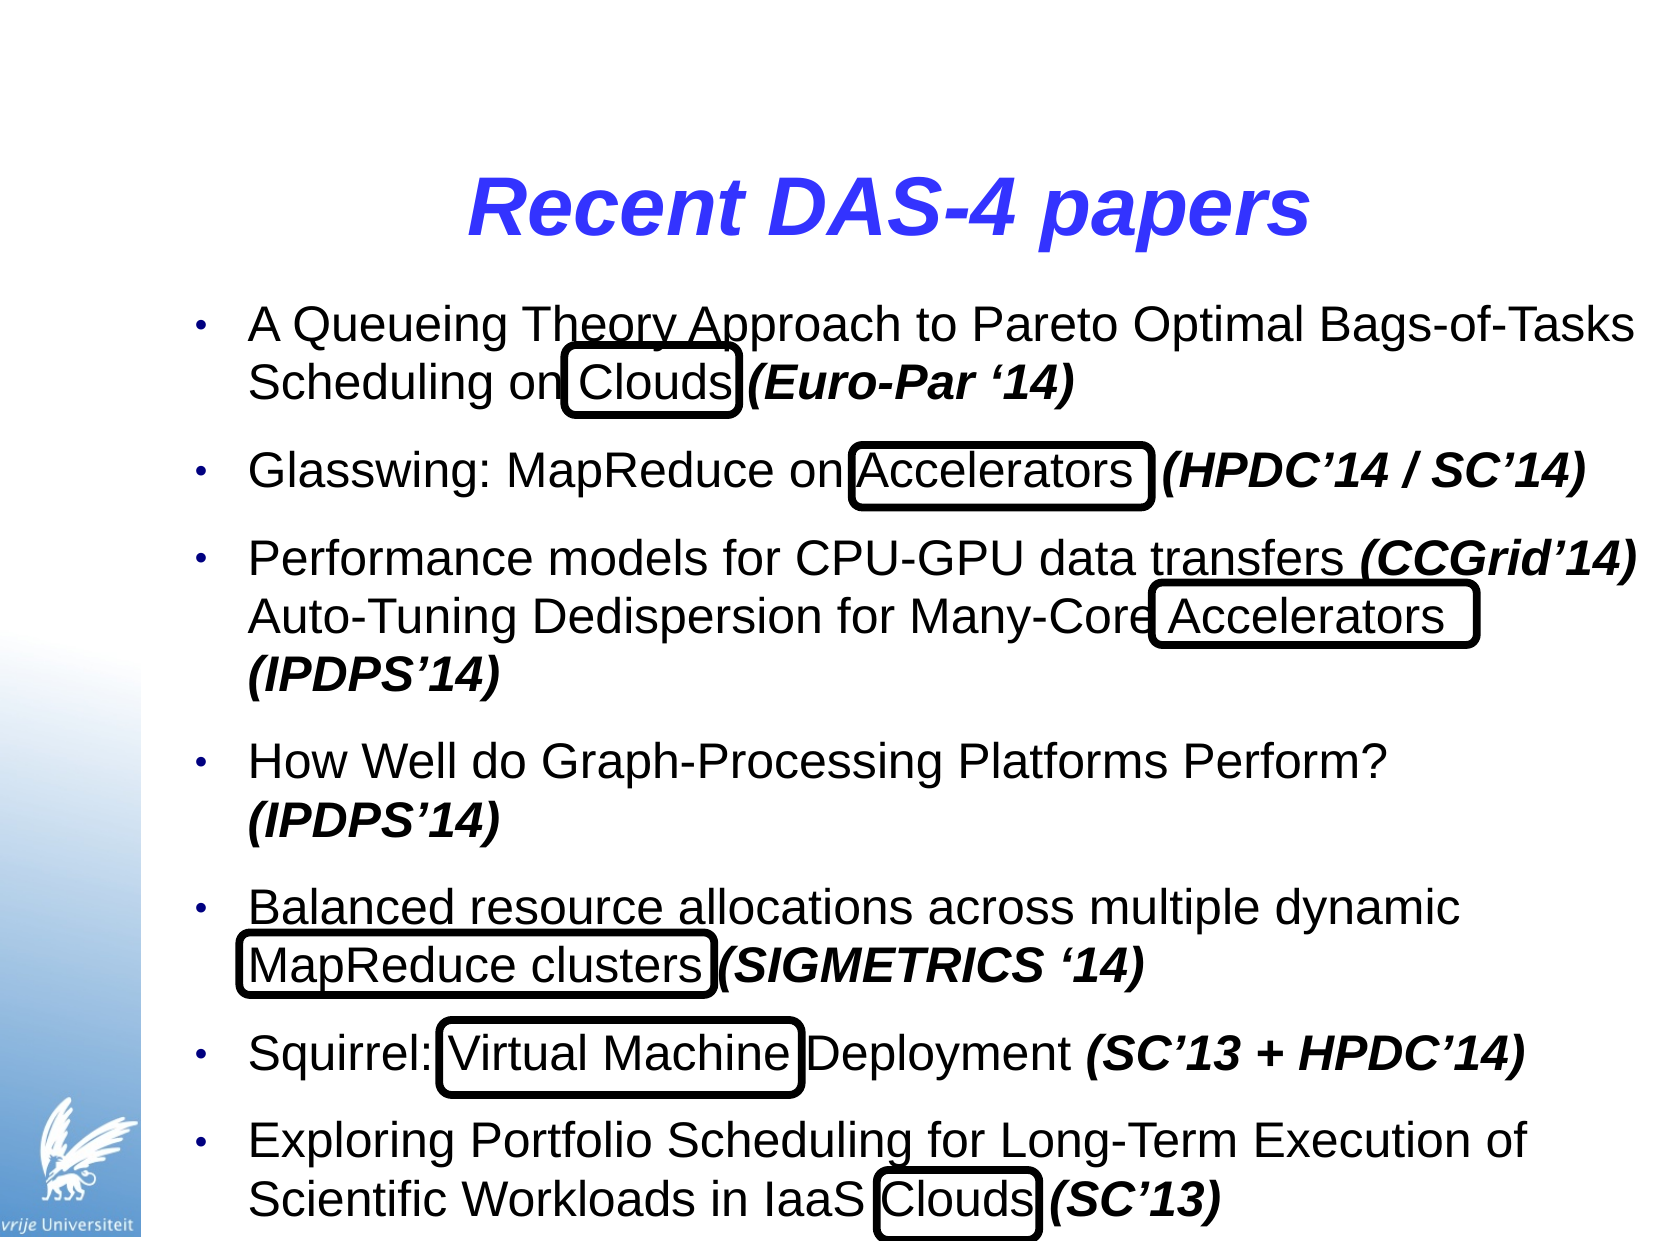

# Recent DAS-4 papers
A Queueing Theory Approach to Pareto Optimal Bags-of-Tasks Scheduling on Clouds (Euro-Par ‘14)
Glasswing: MapReduce on Accelerators  (HPDC’14 / SC’14)
Performance models for CPU-GPU data transfers (CCGrid’14)
Auto-Tuning Dedispersion for Many-Core Accelerators (IPDPS’14)
How Well do Graph-Processing Platforms Perform? (IPDPS’14)
Balanced resource allocations across multiple dynamic MapReduce clusters (SIGMETRICS ‘14)
Squirrel: Virtual Machine Deployment (SC’13 + HPDC’14)
Exploring Portfolio Scheduling for Long-Term Execution of Scientific Workloads in IaaS Clouds (SC’13)